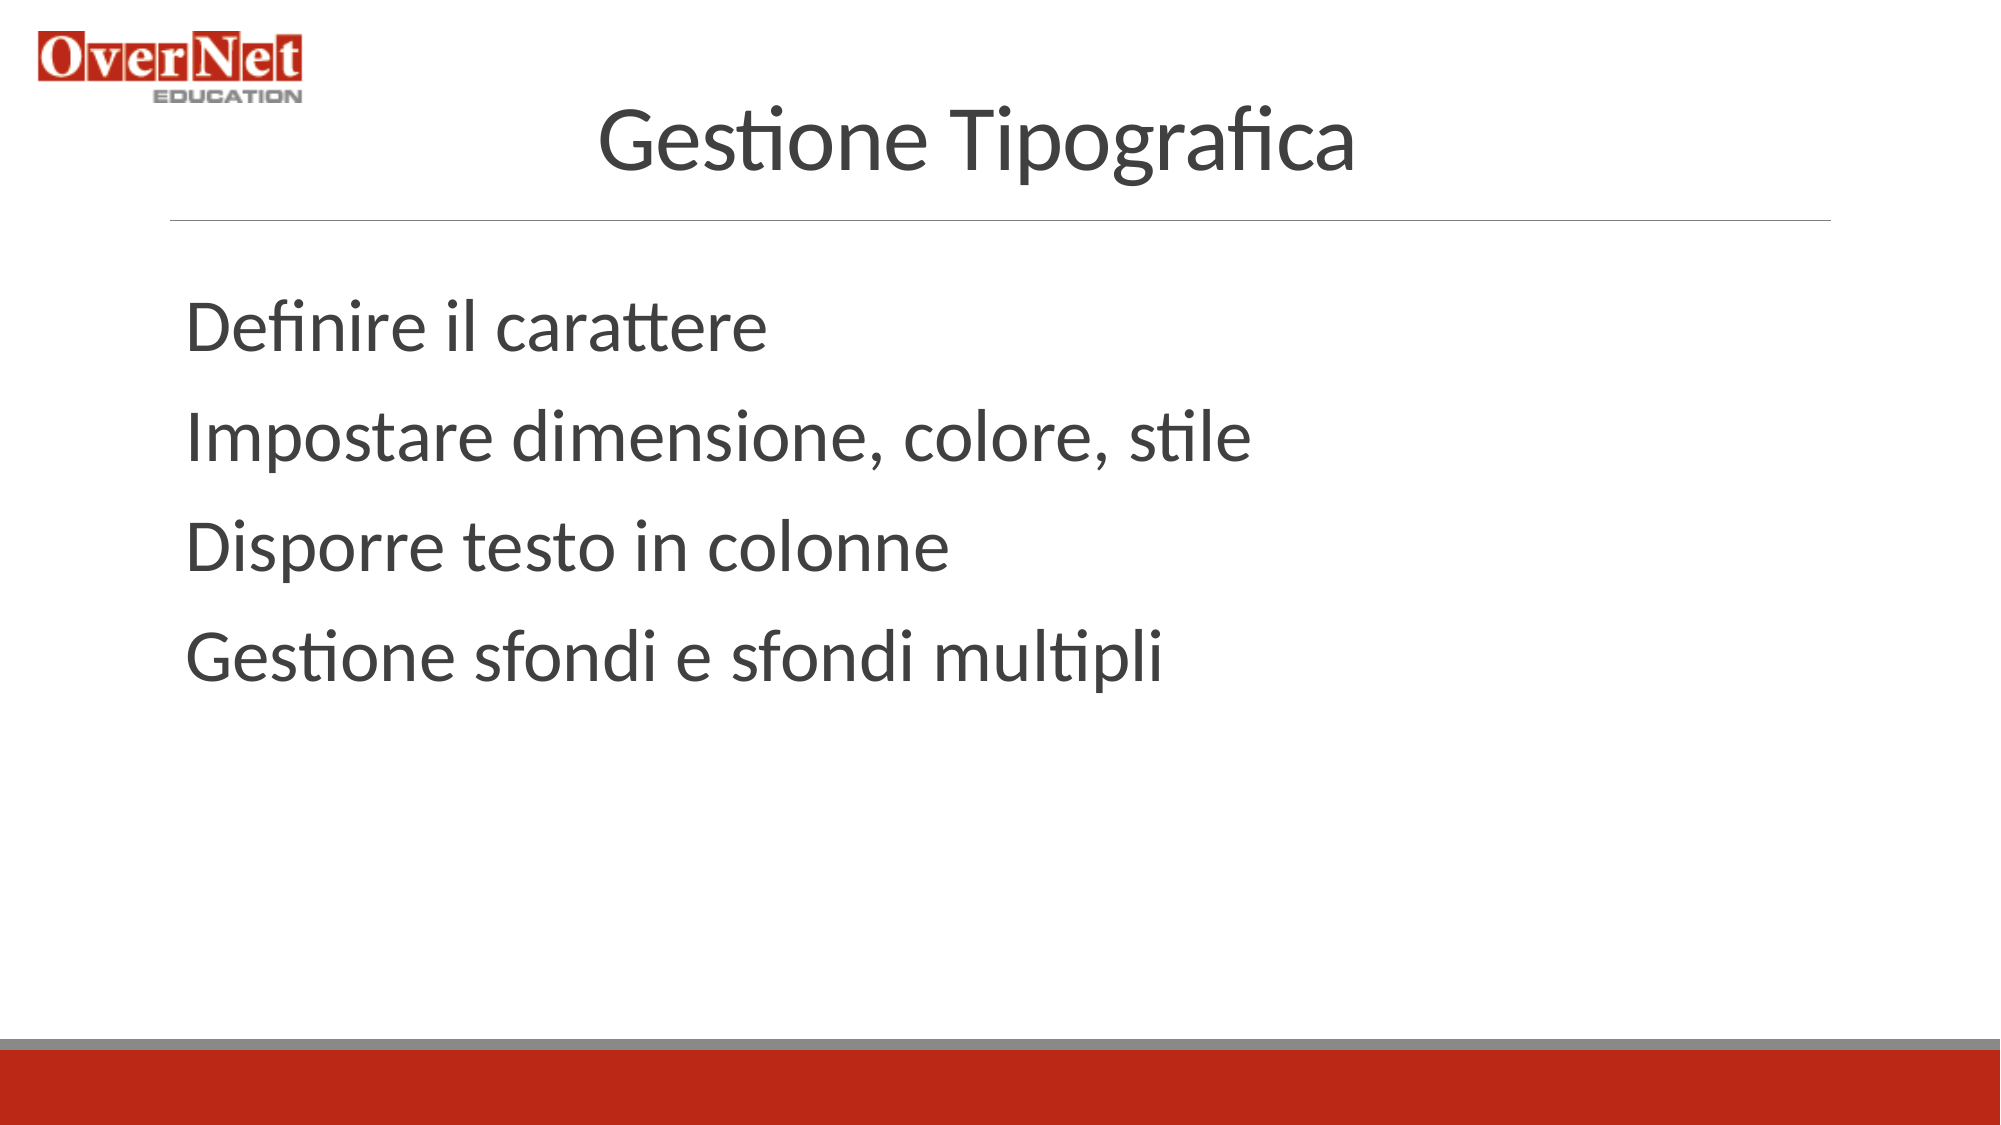

# Gestione Tipografica
Definire il carattere
Impostare dimensione, colore, stile
Disporre testo in colonne
Gestione sfondi e sfondi multipli